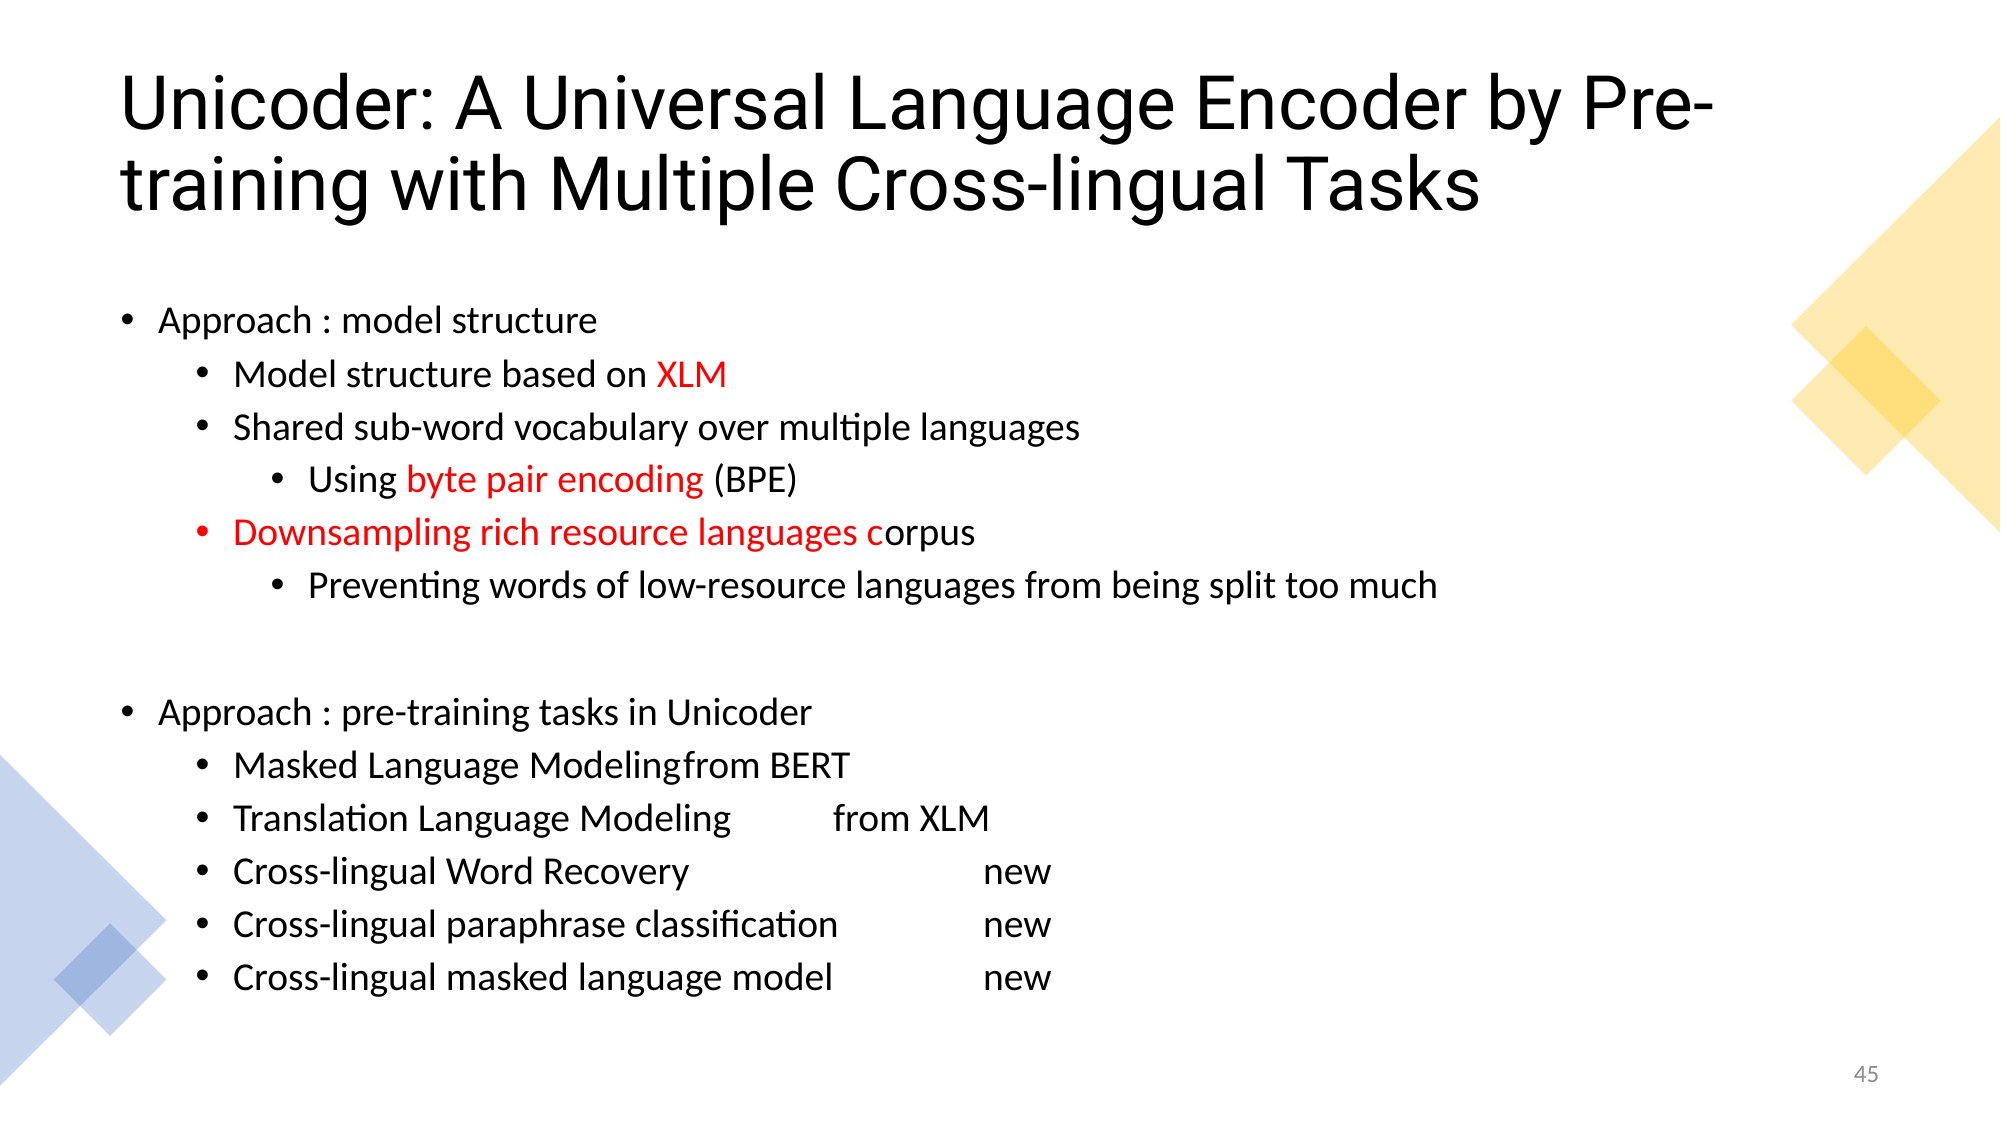

# Unicoder: A Universal Language Encoder by Pre-training with Multiple Cross-lingual Tasks

Approach : model structure
Model structure based on XLM
Shared sub-word vocabulary over multiple languages
Using byte pair encoding (BPE)
Downsampling rich resource languages corpus
Preventing words of low-resource languages from being split too much

Approach : pre-training tasks in Unicoder
Masked Language Modeling	from BERT
Translation Language Modeling	from XLM
Cross-lingual Word Recovery		new
Cross-lingual paraphrase classification	new
Cross-lingual masked language model	new

45